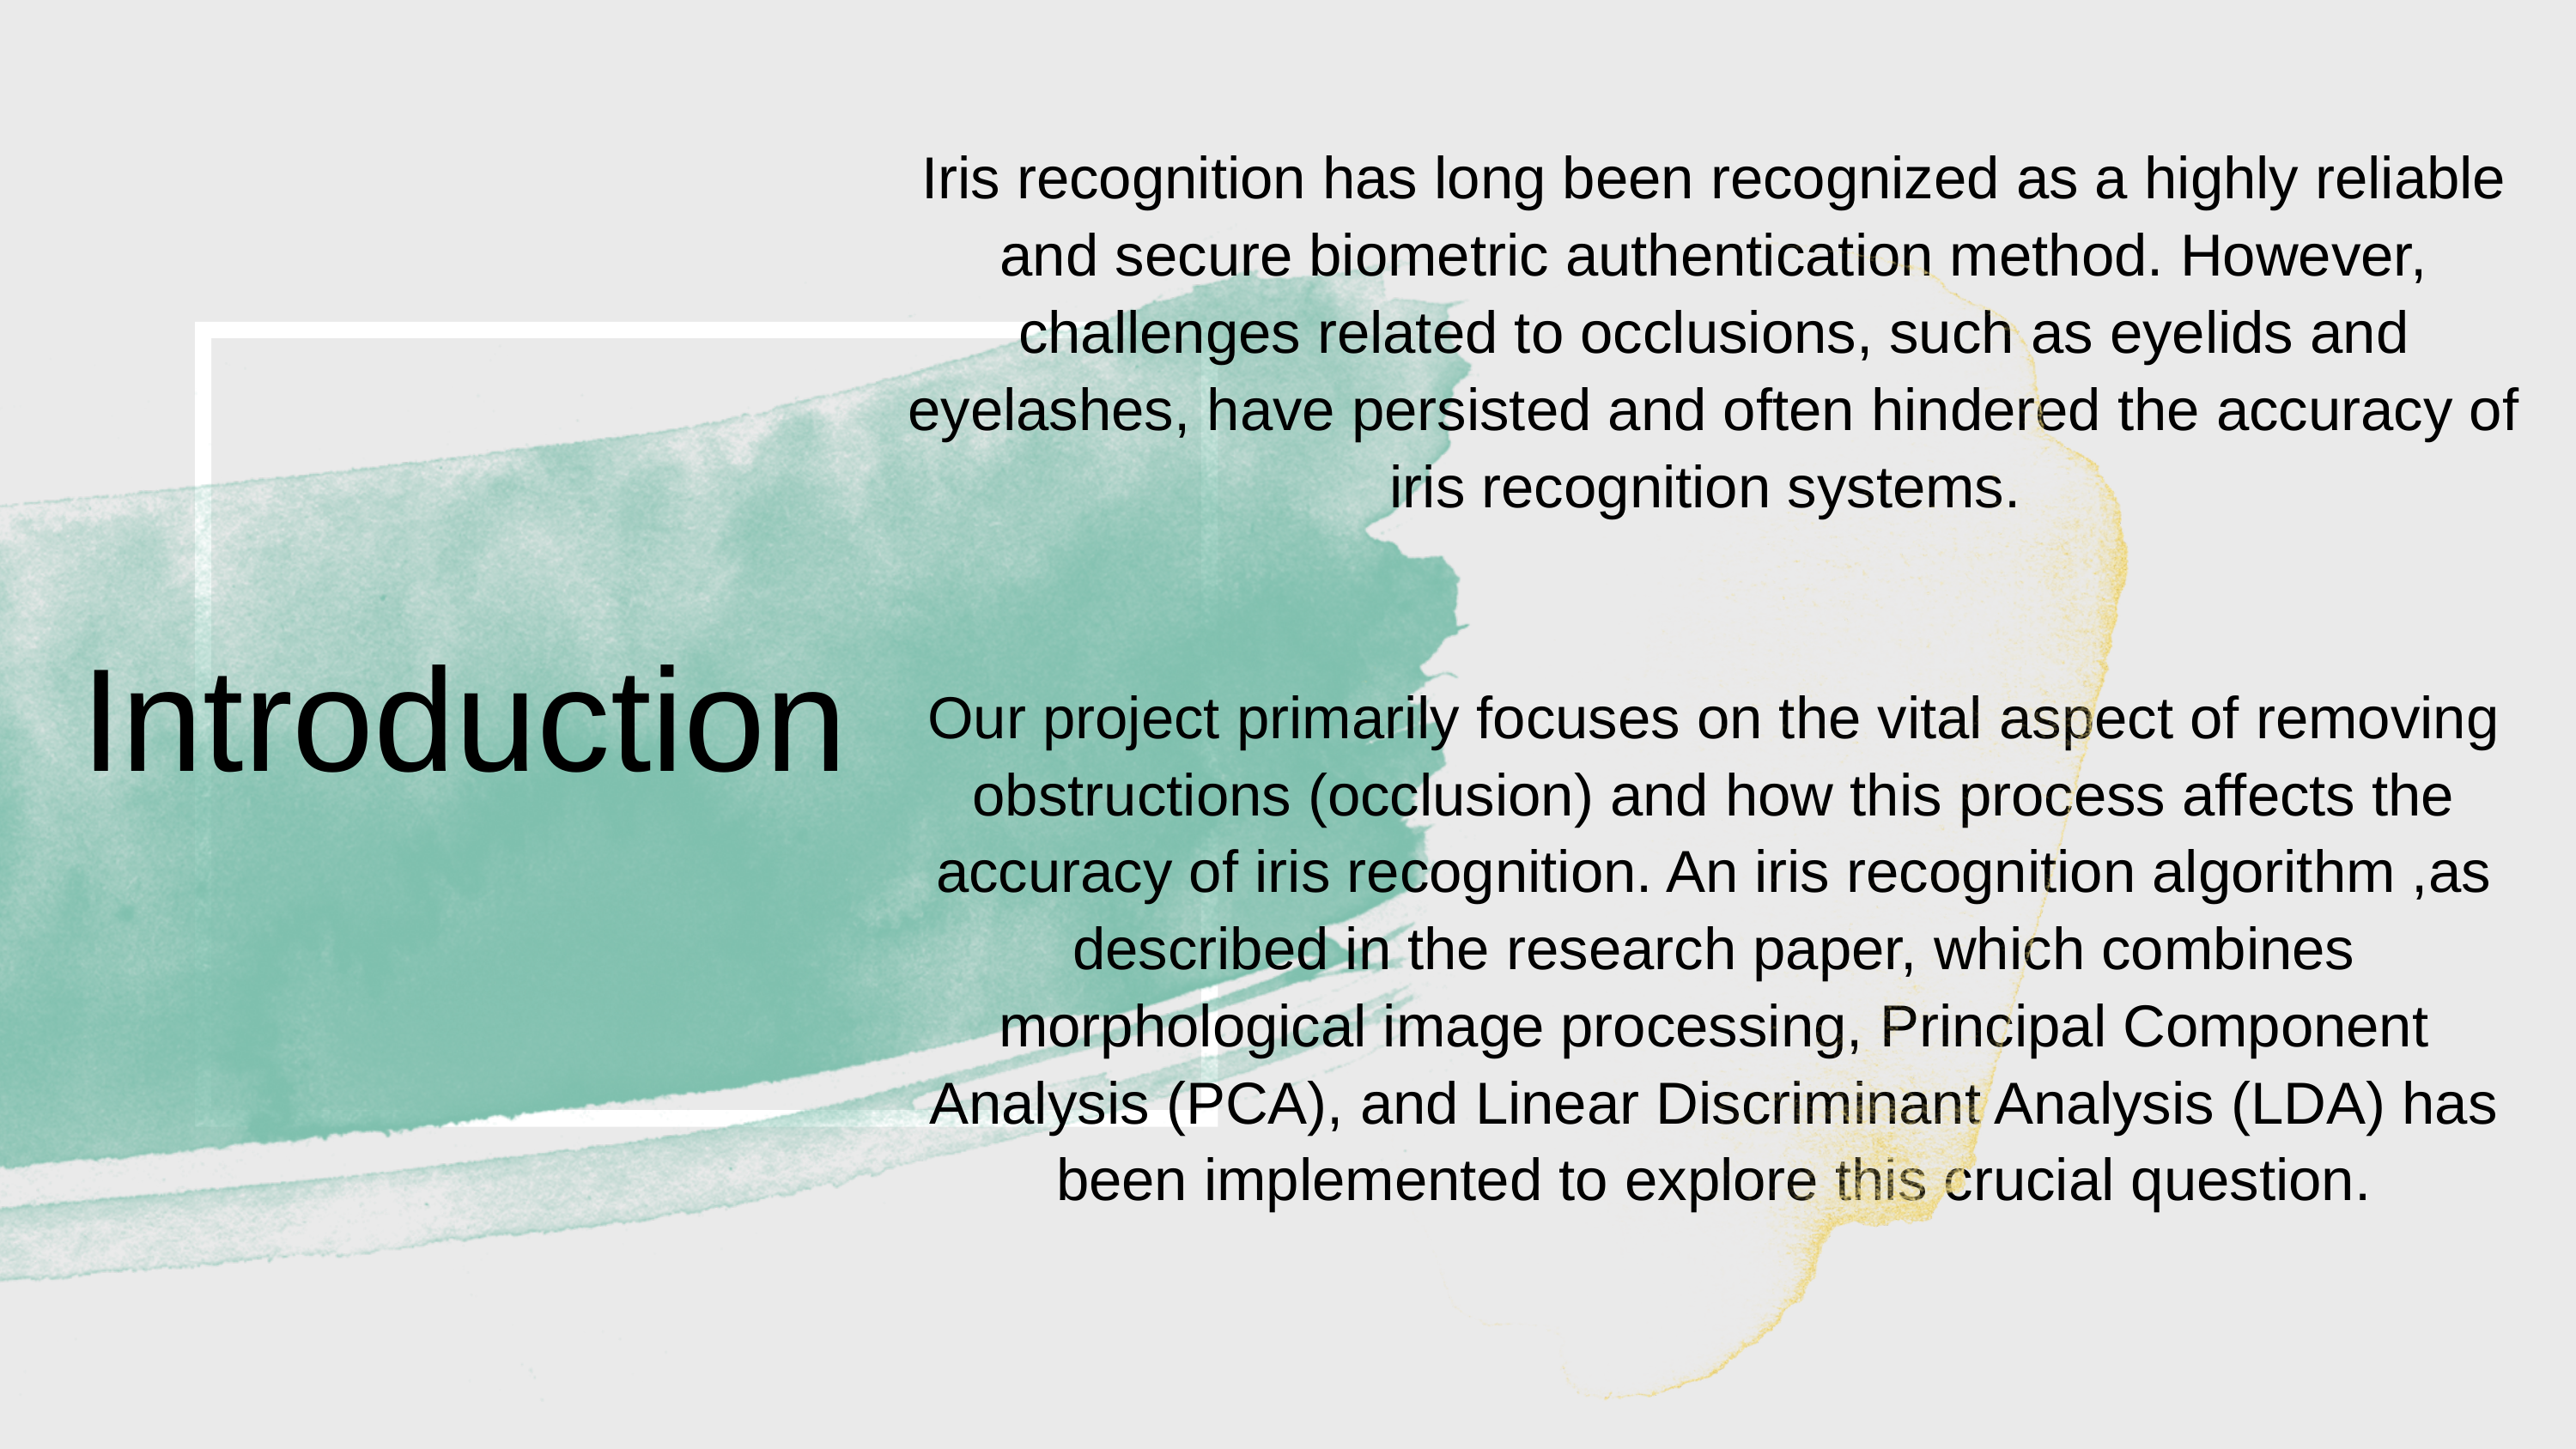

Iris recognition has long been recognized as a highly reliable and secure biometric authentication method. However, challenges related to occlusions, such as eyelids and eyelashes, have persisted and often hindered the accuracy of iris recognition systems.

Our project primarily focuses on the vital aspect of removing obstructions (occlusion) and how this process affects the accuracy of iris recognition. An iris recognition algorithm ,as described in the research paper, which combines morphological image processing, Principal Component Analysis (PCA), and Linear Discriminant Analysis (LDA) has been implemented to explore this crucial question.

Introduction